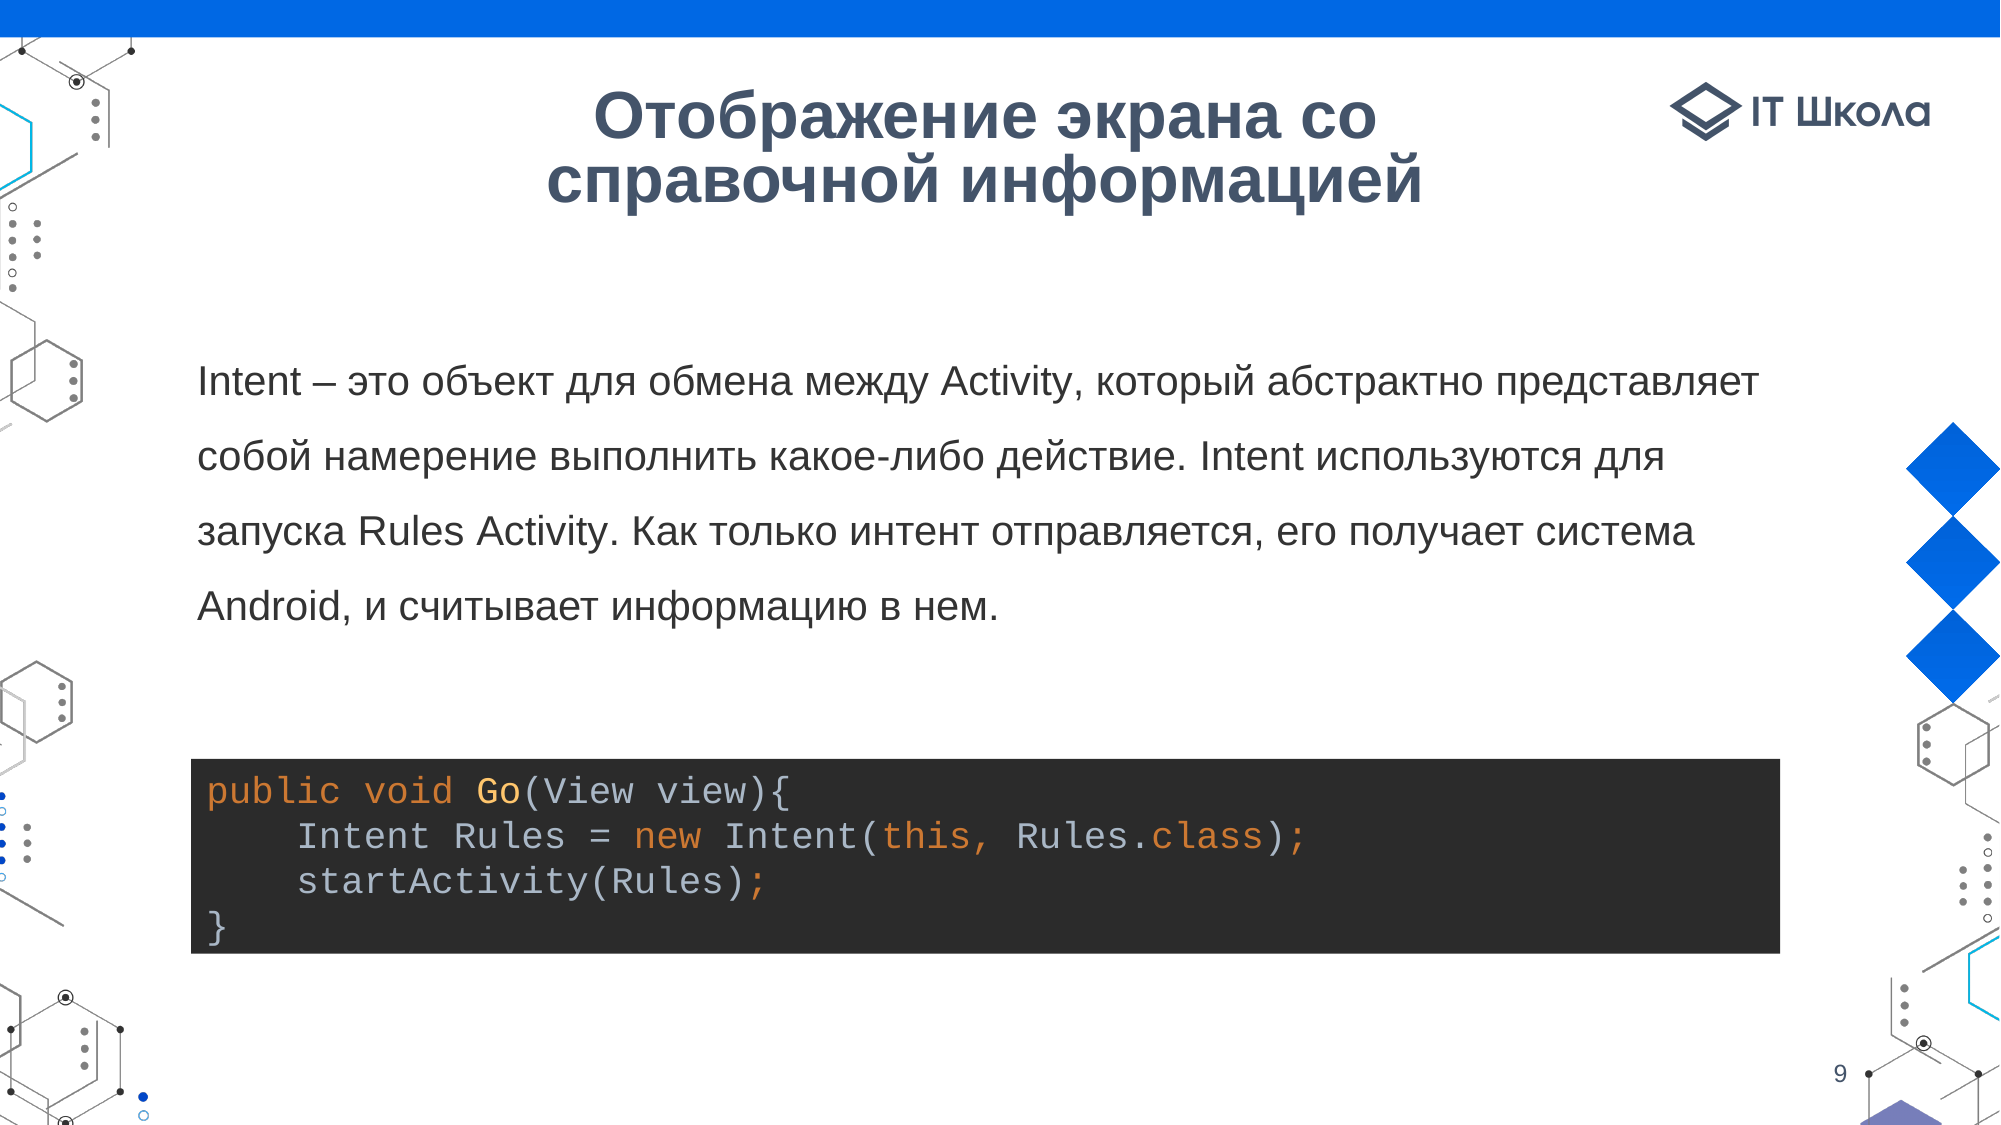

# Отображение экрана со справочной информацией
Intent – это объект для обмена между Activity, который абстрактно представляет собой намерение выполнить какое-либо действие. Intent используются для запуска Rules Аctivity. Как только интент отправляется, его получает система Android, и считывает информацию в нем.
public void Go(View view){
    Intent Rules = new Intent(this, Rules.class);
    startActivity(Rules);
}

9